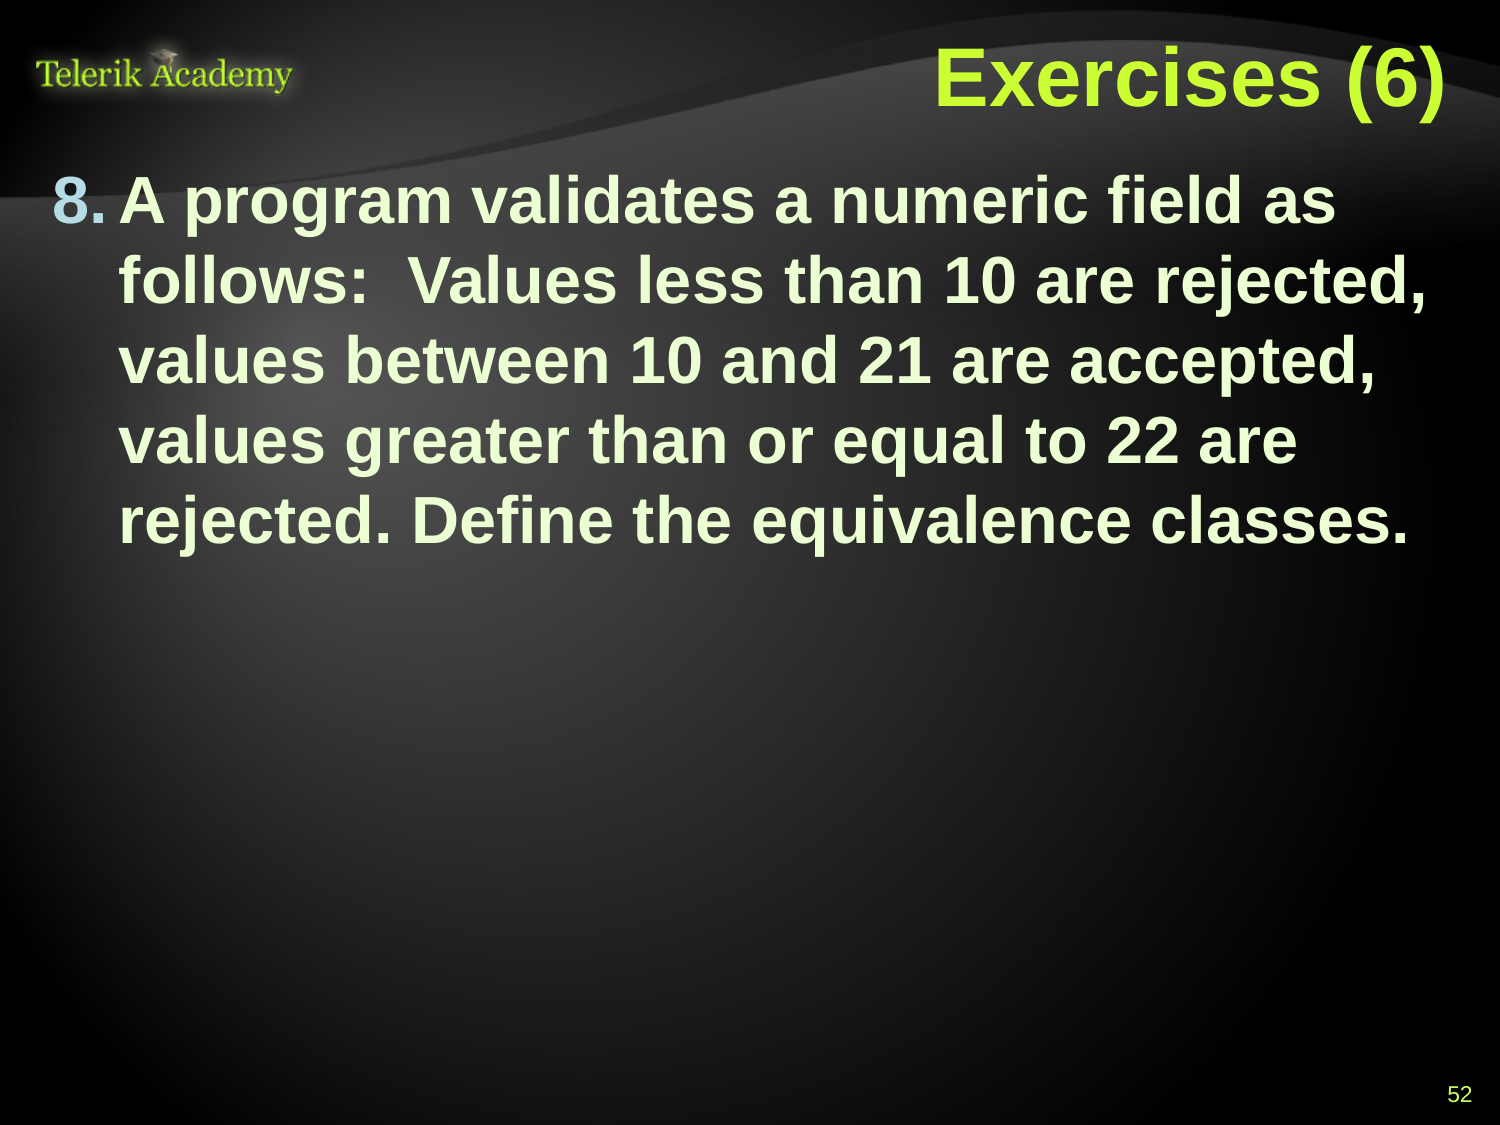

# Exercises (6)
A program validates a numeric field as follows:  Values less than 10 are rejected, values between 10 and 21 are accepted, values greater than or equal to 22 are rejected. Define the equivalence classes.
52